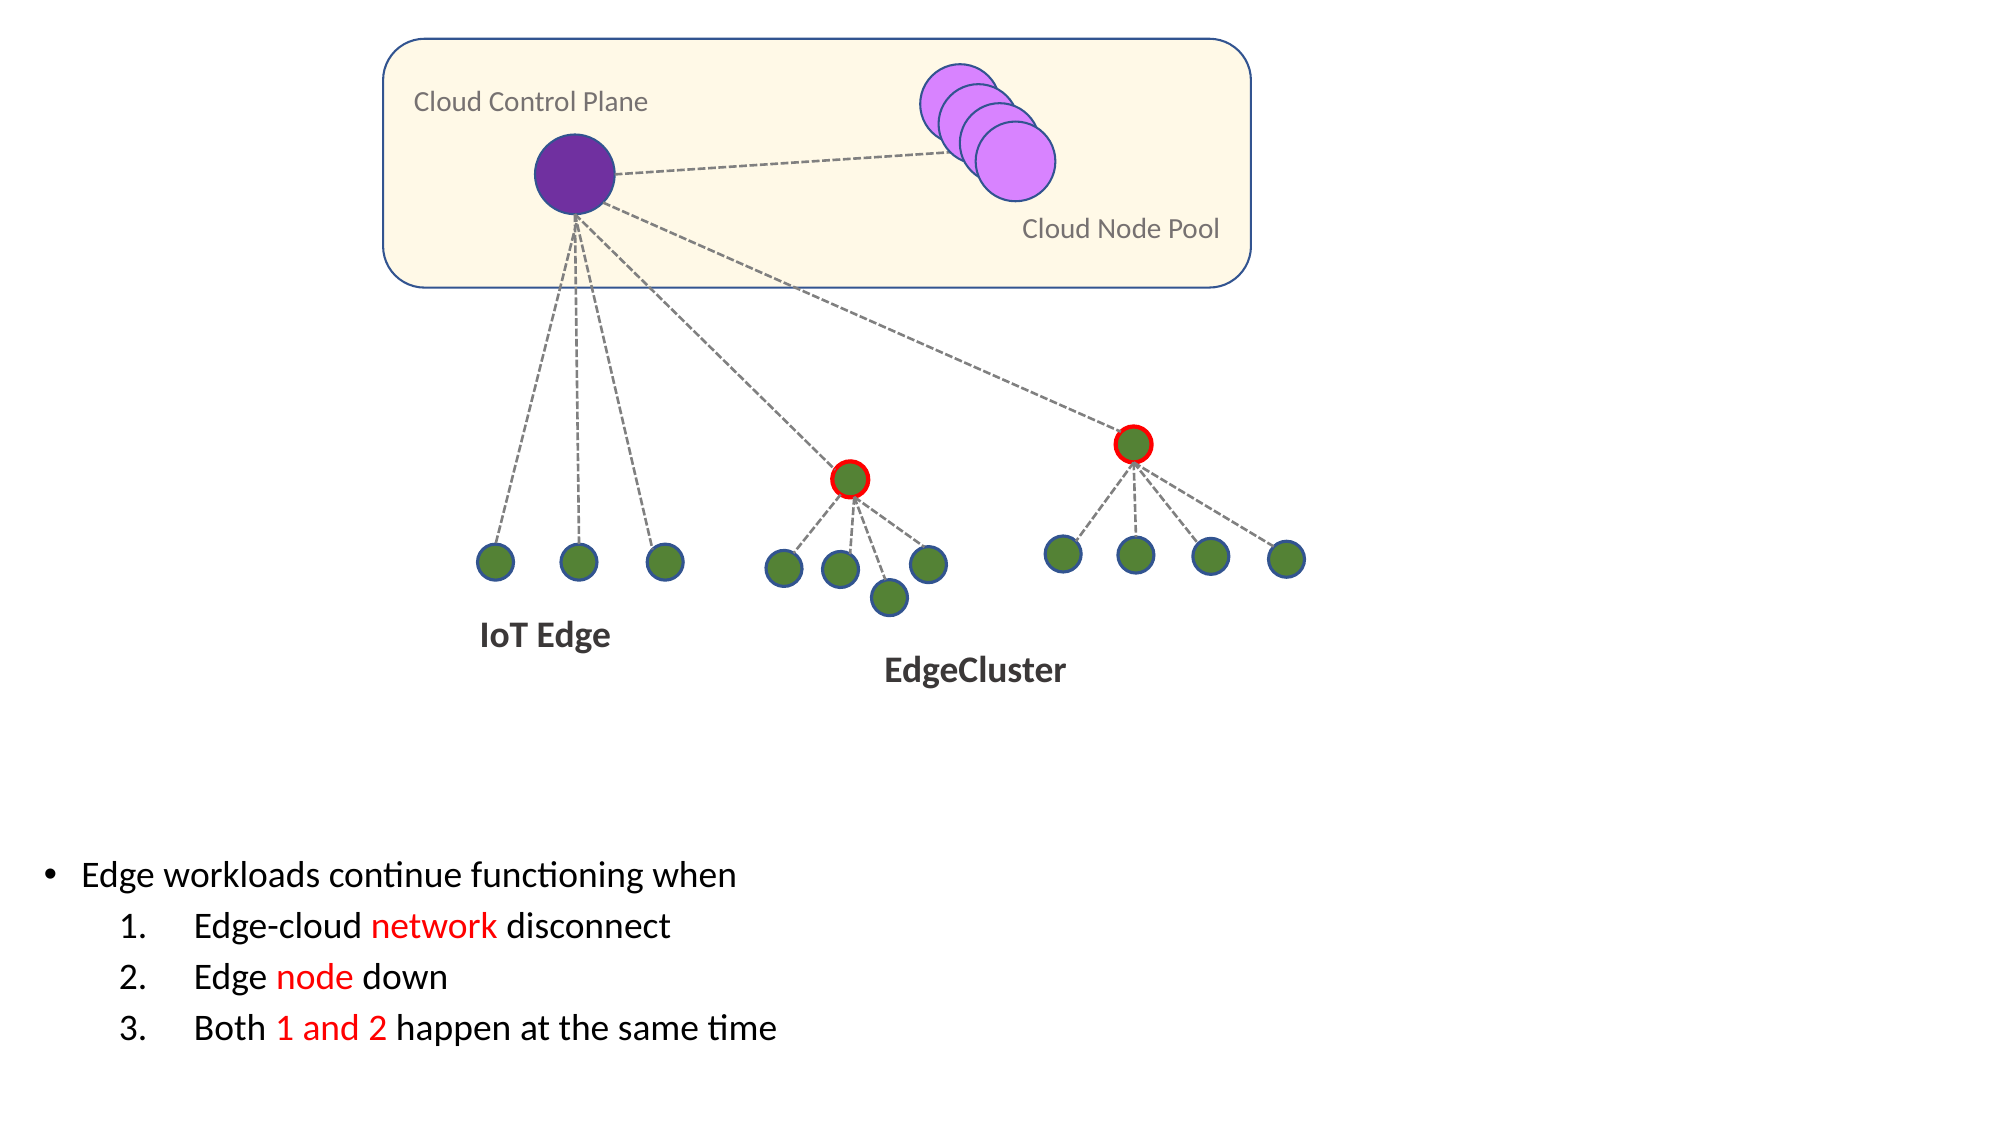

Cloud Control Plane

Cloud Node Pool

IoT Edge
EdgeCluster
Edge workloads continue functioning when
Edge-cloud network disconnect
Edge node down
Both 1 and 2 happen at the same time